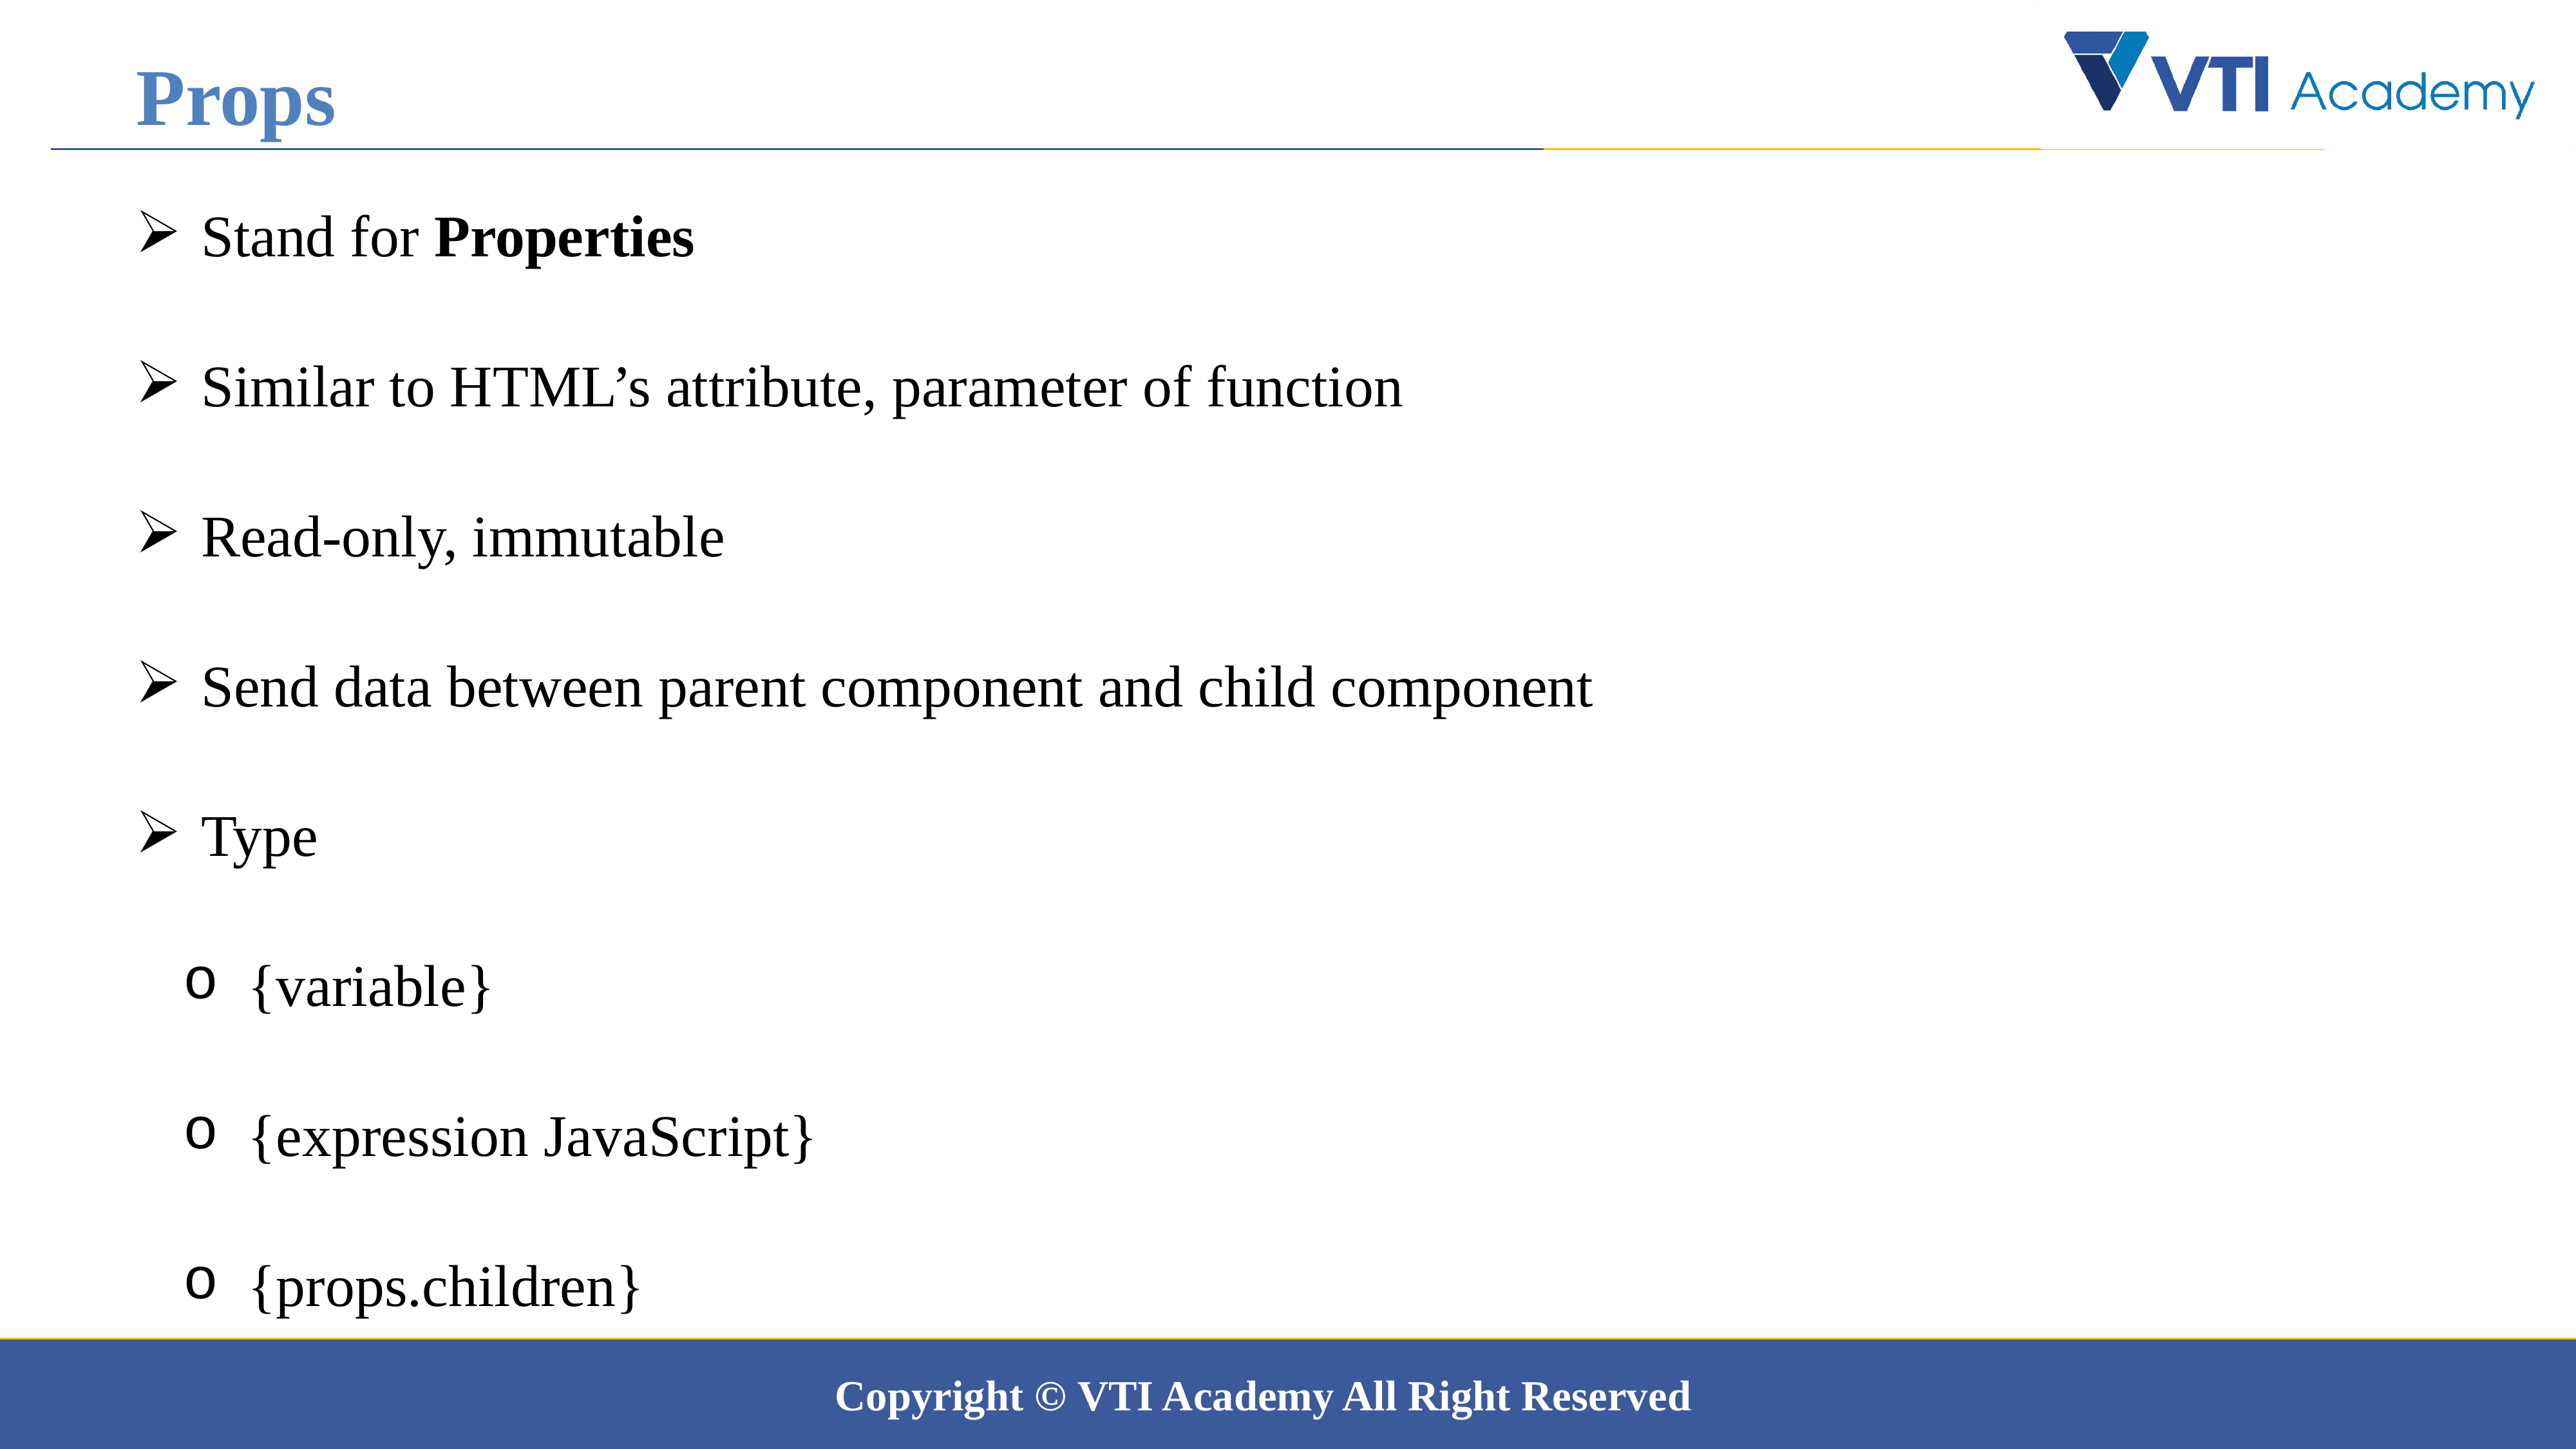

Props
Stand for Properties
Similar to HTML’s attribute, parameter of function
Read-only, immutable
Send data between parent component and child component
Type
{variable}
{expression JavaScript}
{props.children}